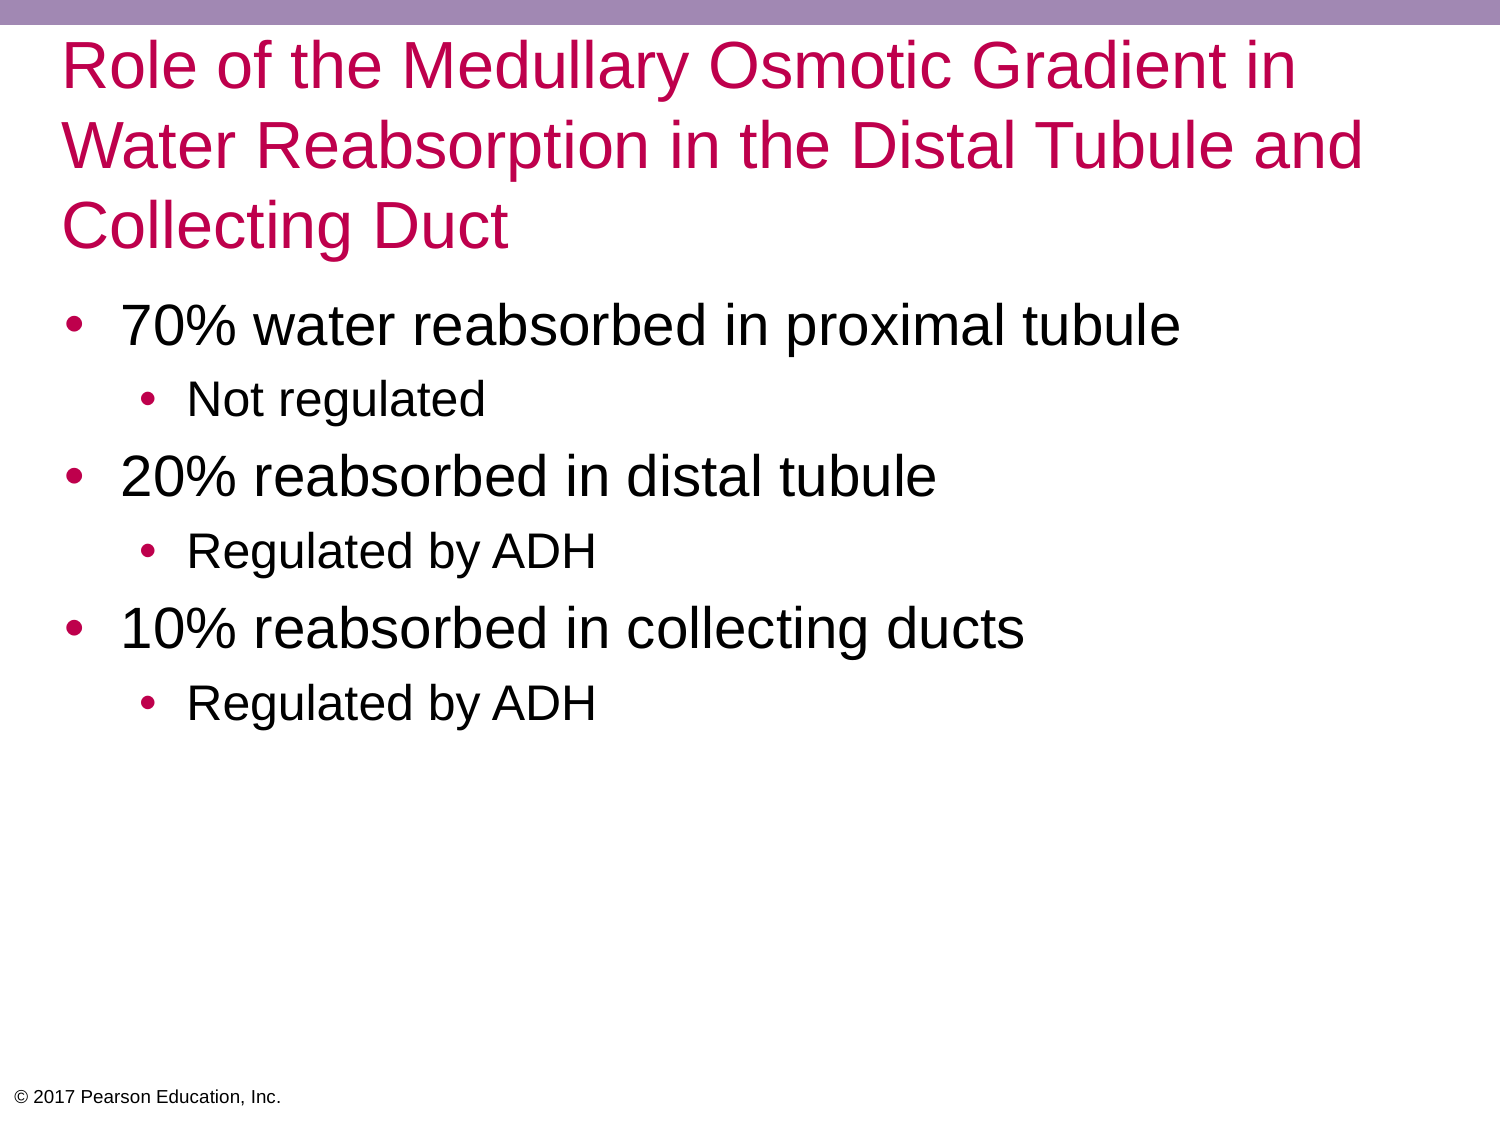

# Role of the Medullary Osmotic Gradient in Water Reabsorption in the Distal Tubule and Collecting Duct
70% water reabsorbed in proximal tubule
Not regulated
20% reabsorbed in distal tubule
Regulated by ADH
10% reabsorbed in collecting ducts
Regulated by ADH